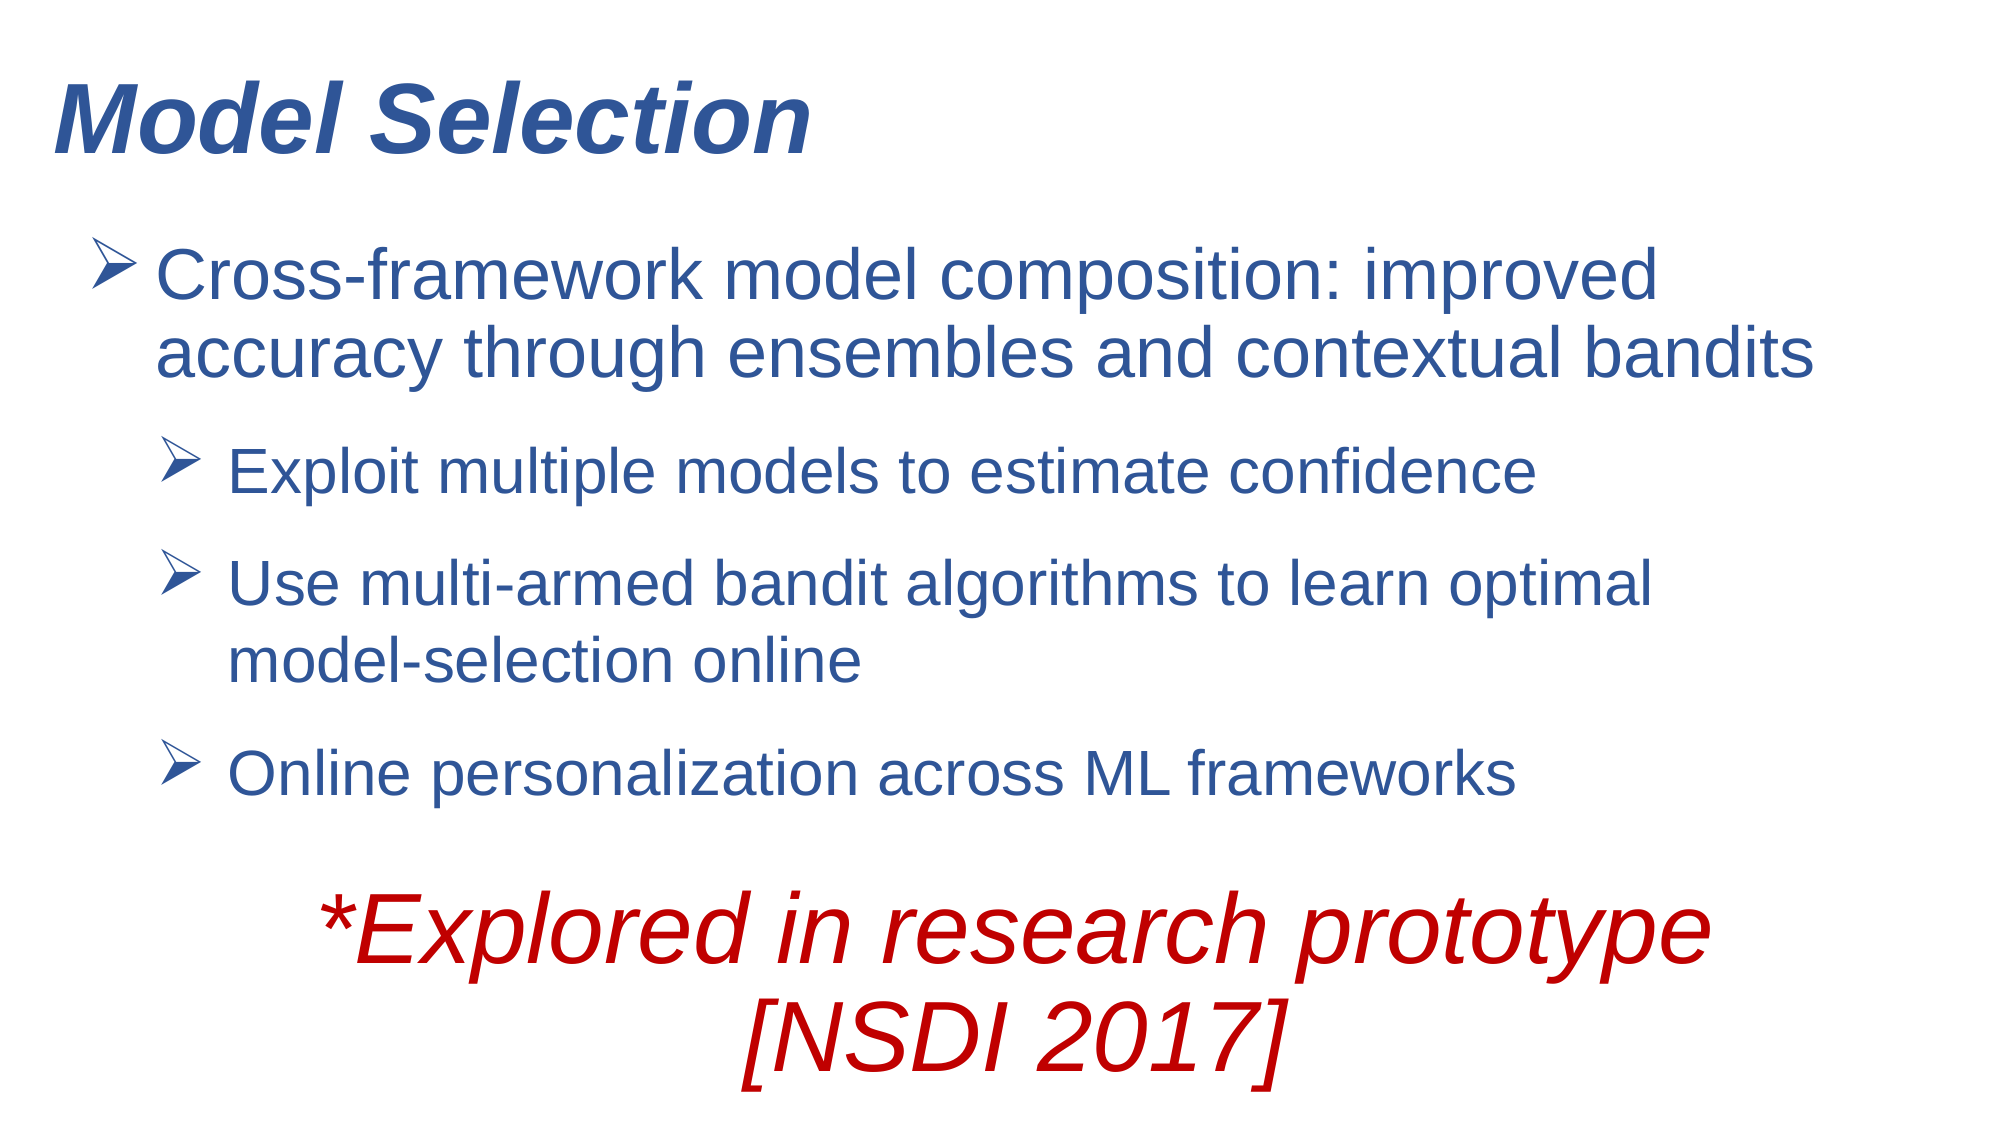

Model Selection
Cross-framework model composition: improved accuracy through ensembles and contextual bandits
Exploit multiple models to estimate confidence
Use multi-armed bandit algorithms to learn optimal model-selection online
Online personalization across ML frameworks
*Explored in research prototype
[NSDI 2017]